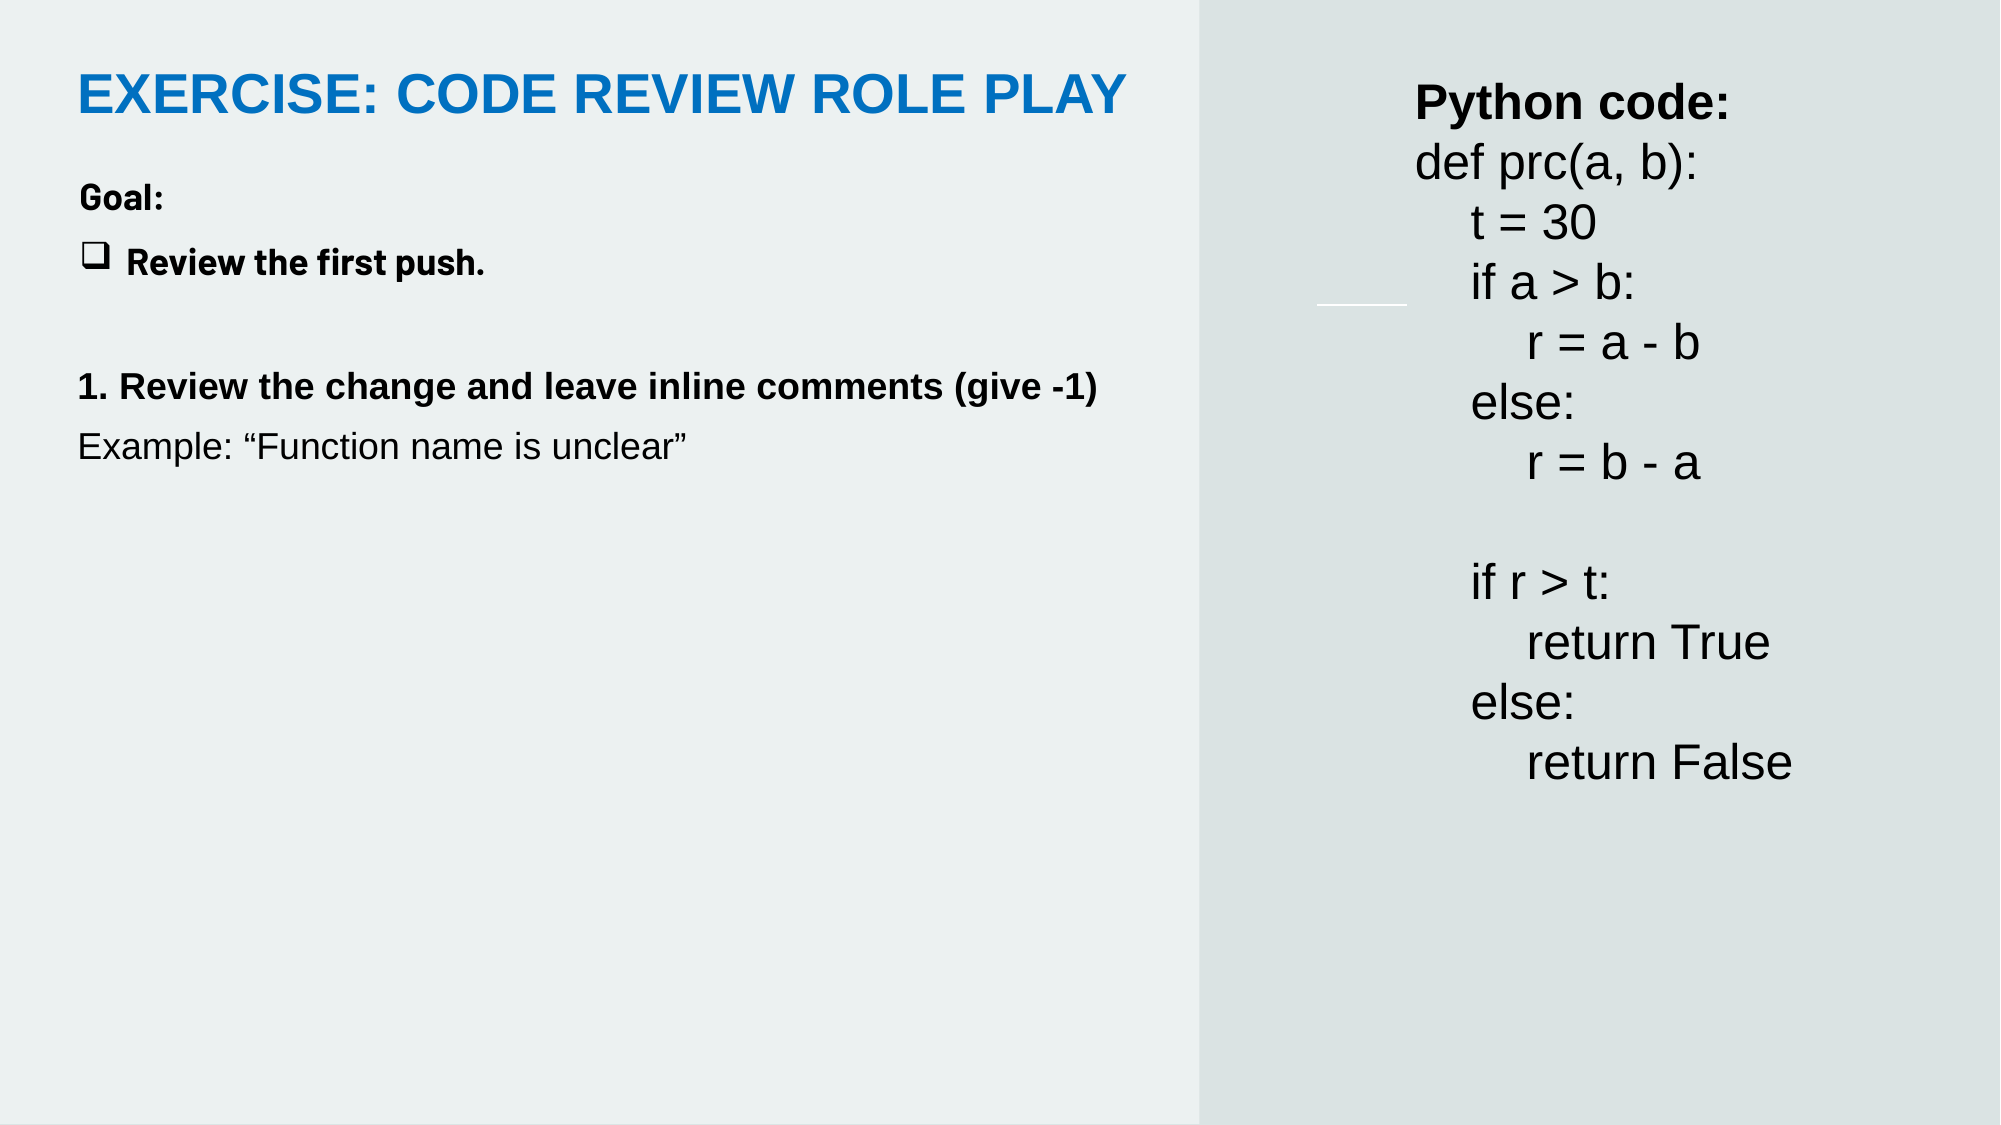

# Exercise: Code Review Role Play
Python code:
def prc(a, b):
    t = 30
    if a > b:
        r = a - b
    else:
        r = b - a

    if r > t:
        return True
    else:
        return False

Goal:
Review the first push.
1. Review the change and leave inline comments (give -1)
Example: “Function name is unclear”